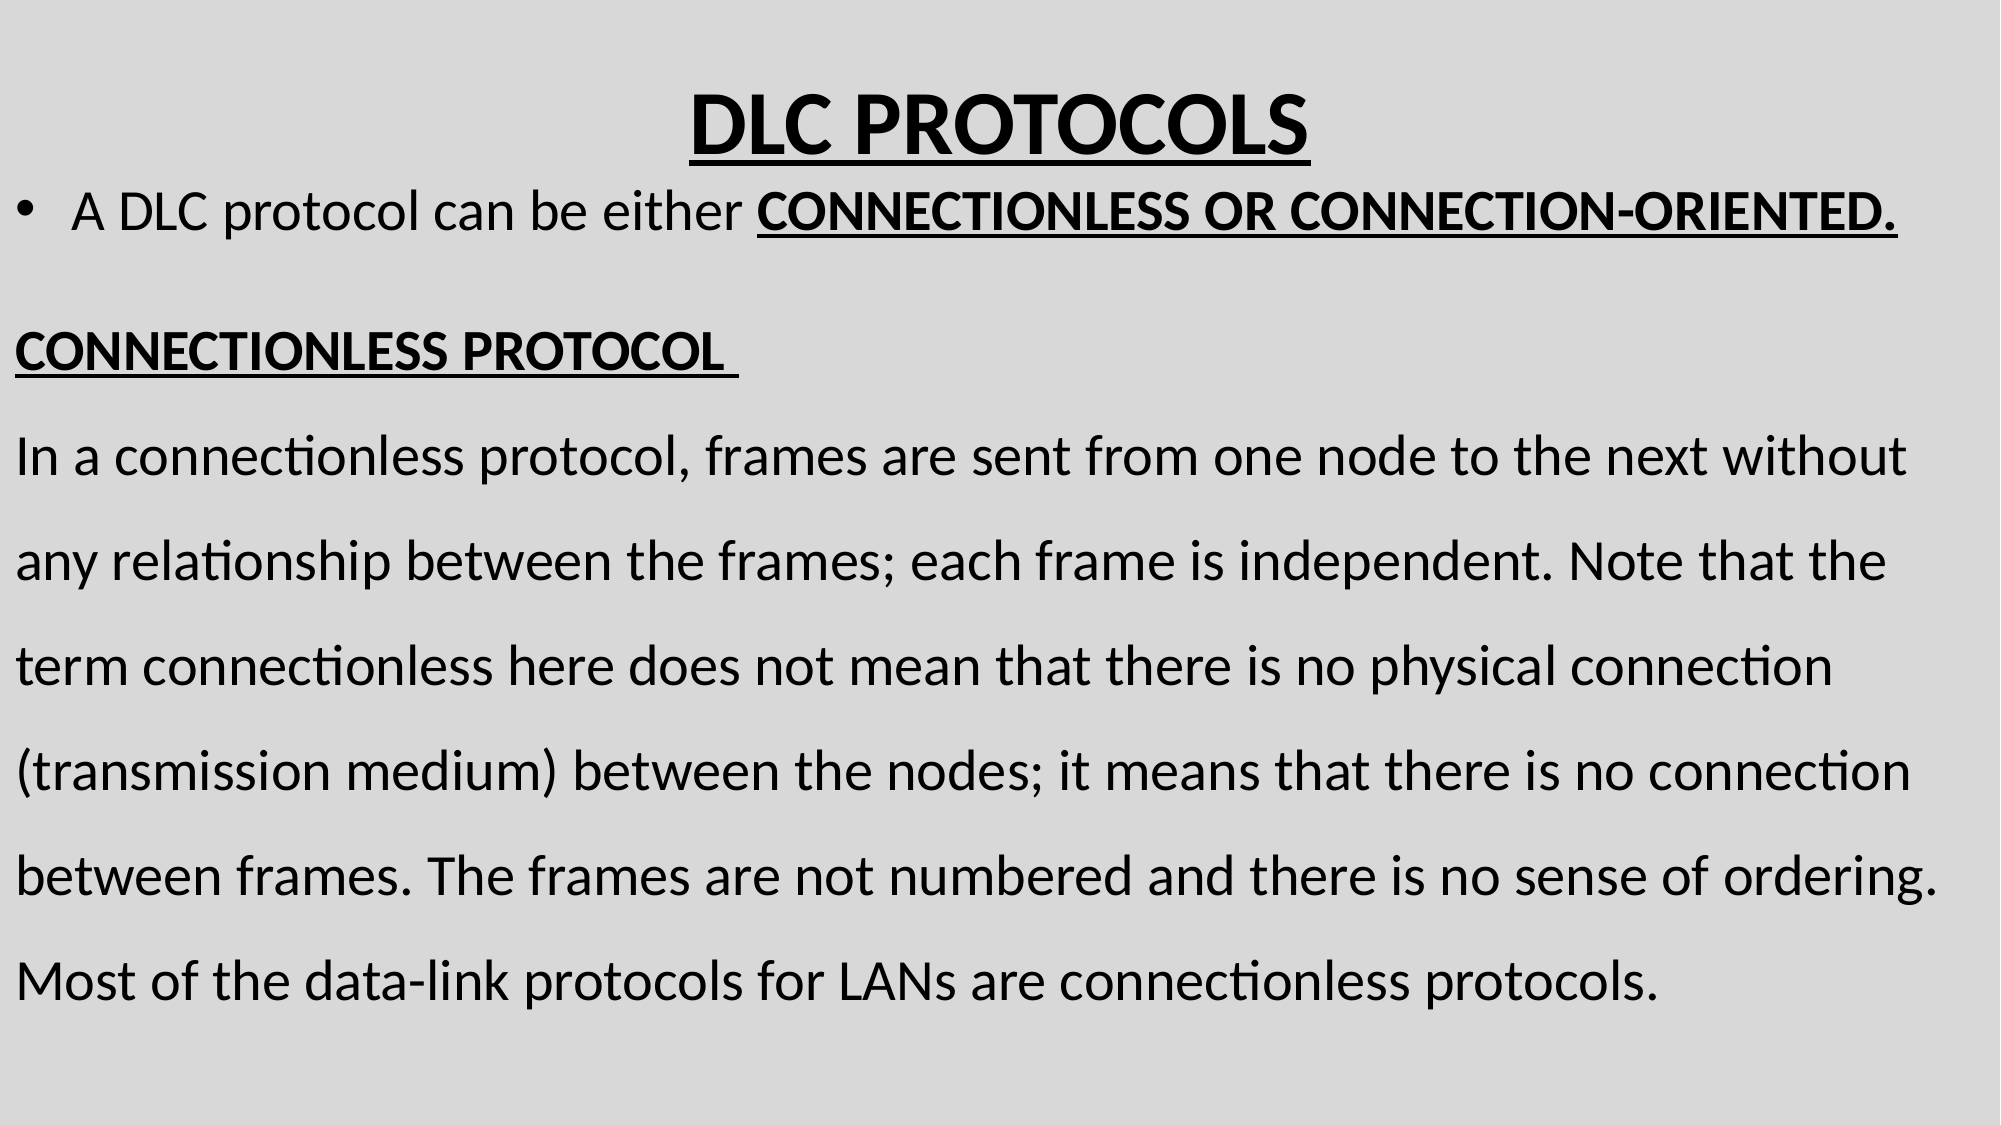

DLC PROTOCOLS
A DLC protocol can be either CONNECTIONLESS OR CONNECTION-ORIENTED.

CONNECTIONLESS PROTOCOL
In a connectionless protocol, frames are sent from one node to the next without any relationship between the frames; each frame is independent. Note that the term connectionless here does not mean that there is no physical connection (transmission medium) between the nodes; it means that there is no connection between frames. The frames are not numbered and there is no sense of ordering. Most of the data-link protocols for LANs are connectionless protocols.